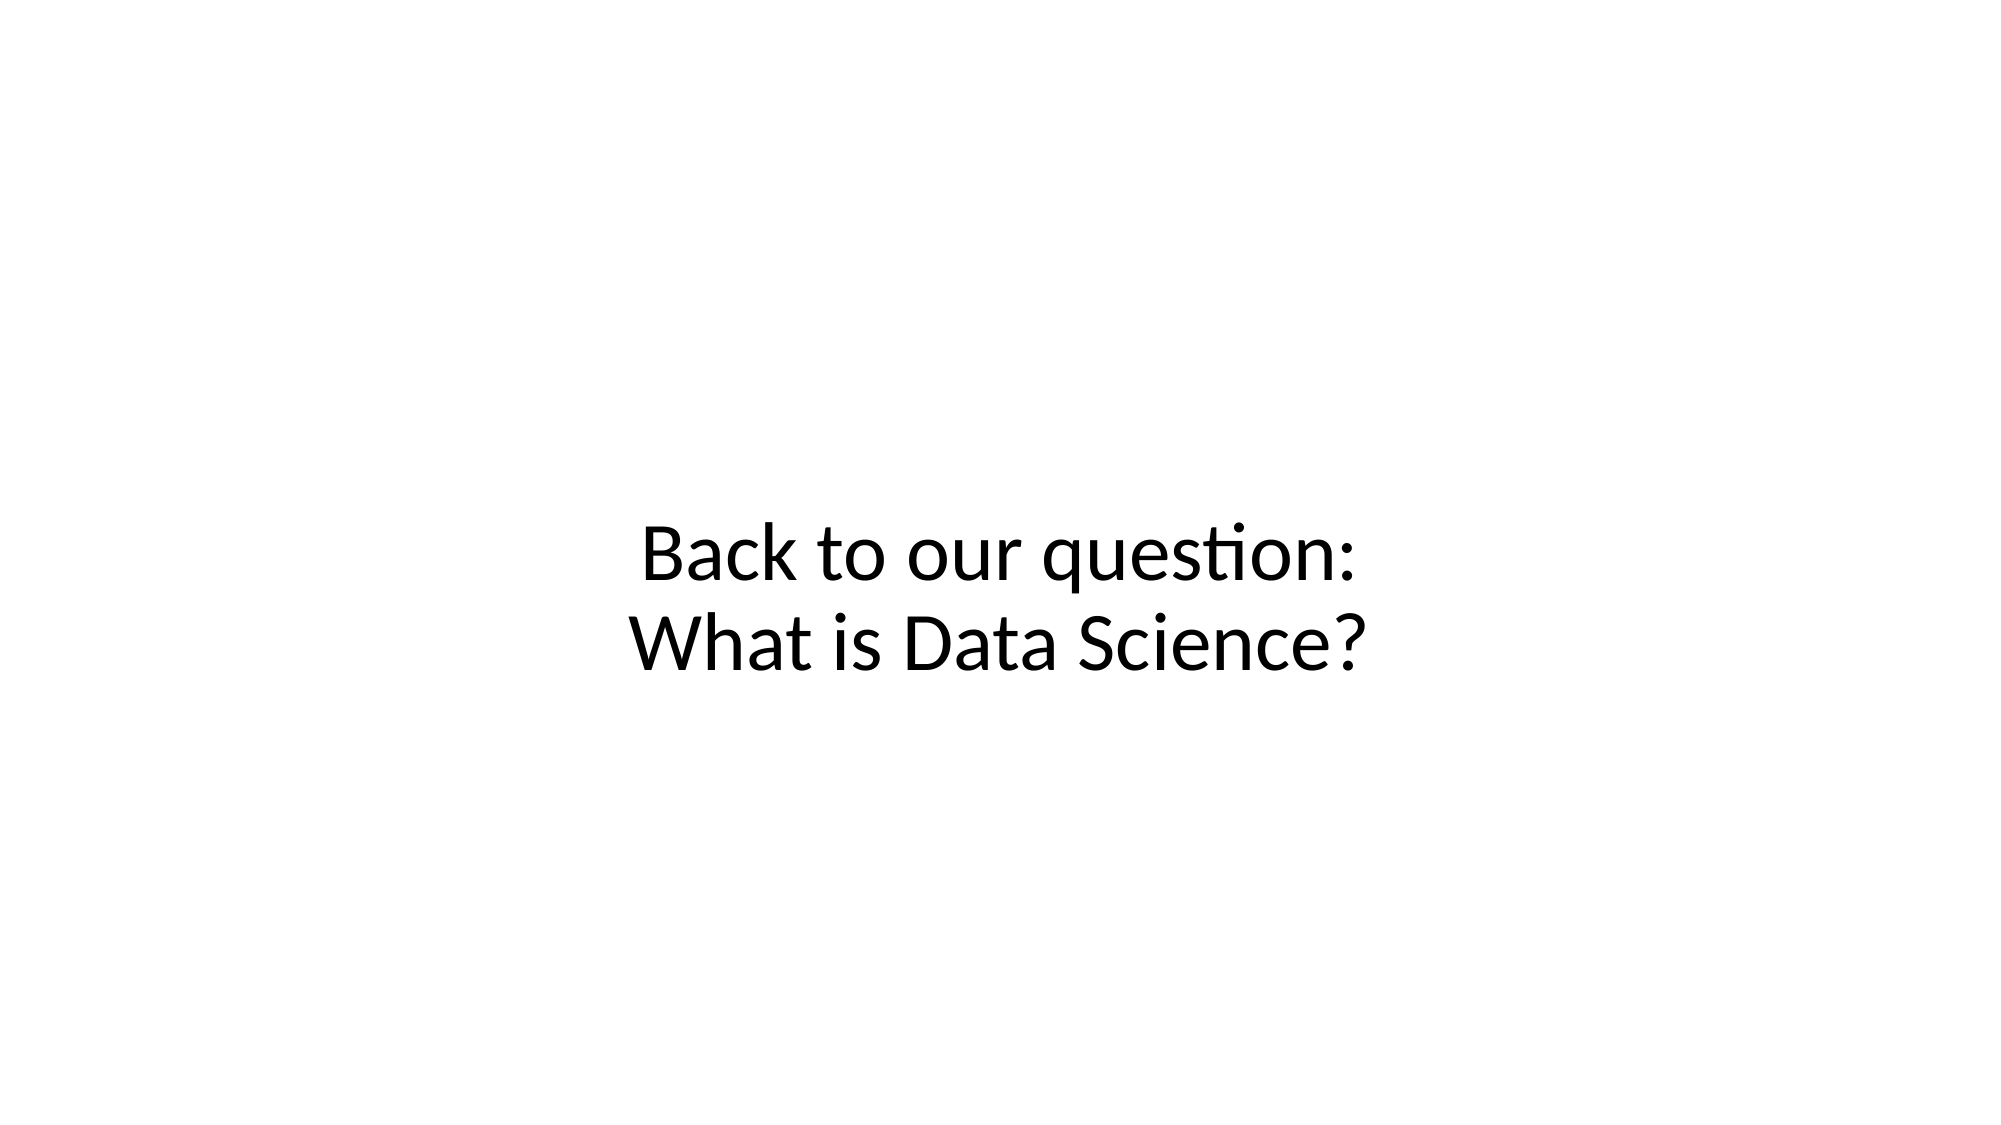

#

Back to our question:
What is Data Science?